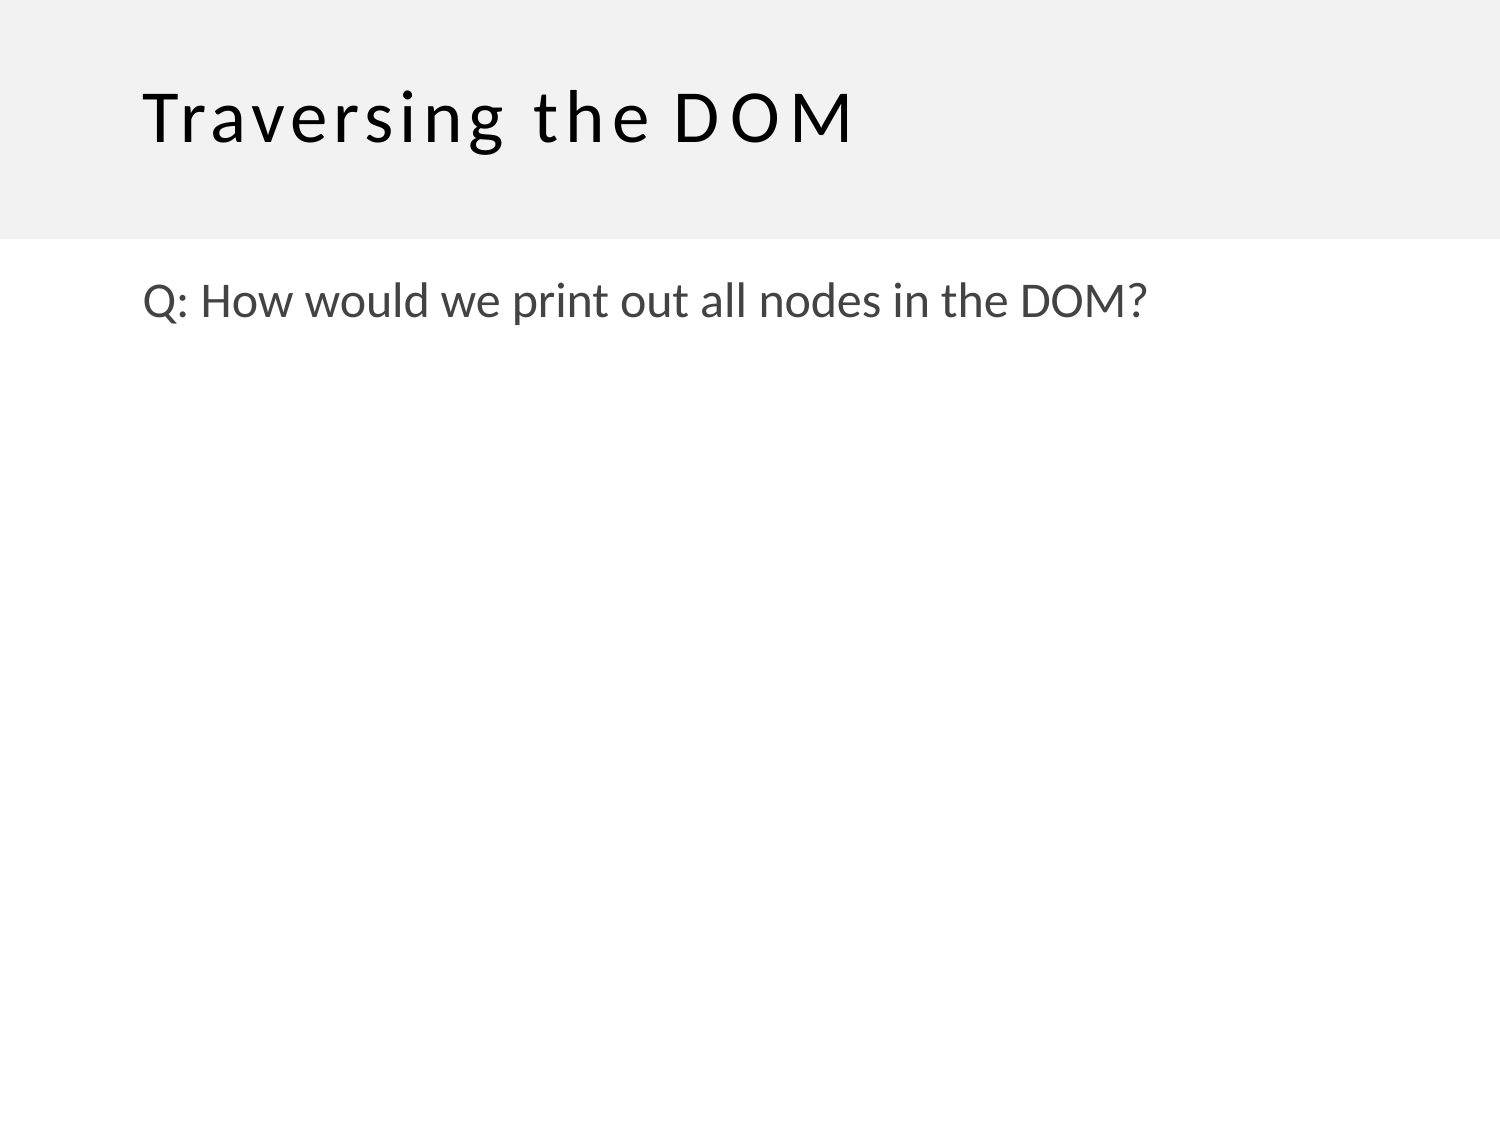

Traversing the DOM
Q: How would we print out all nodes in the DOM?